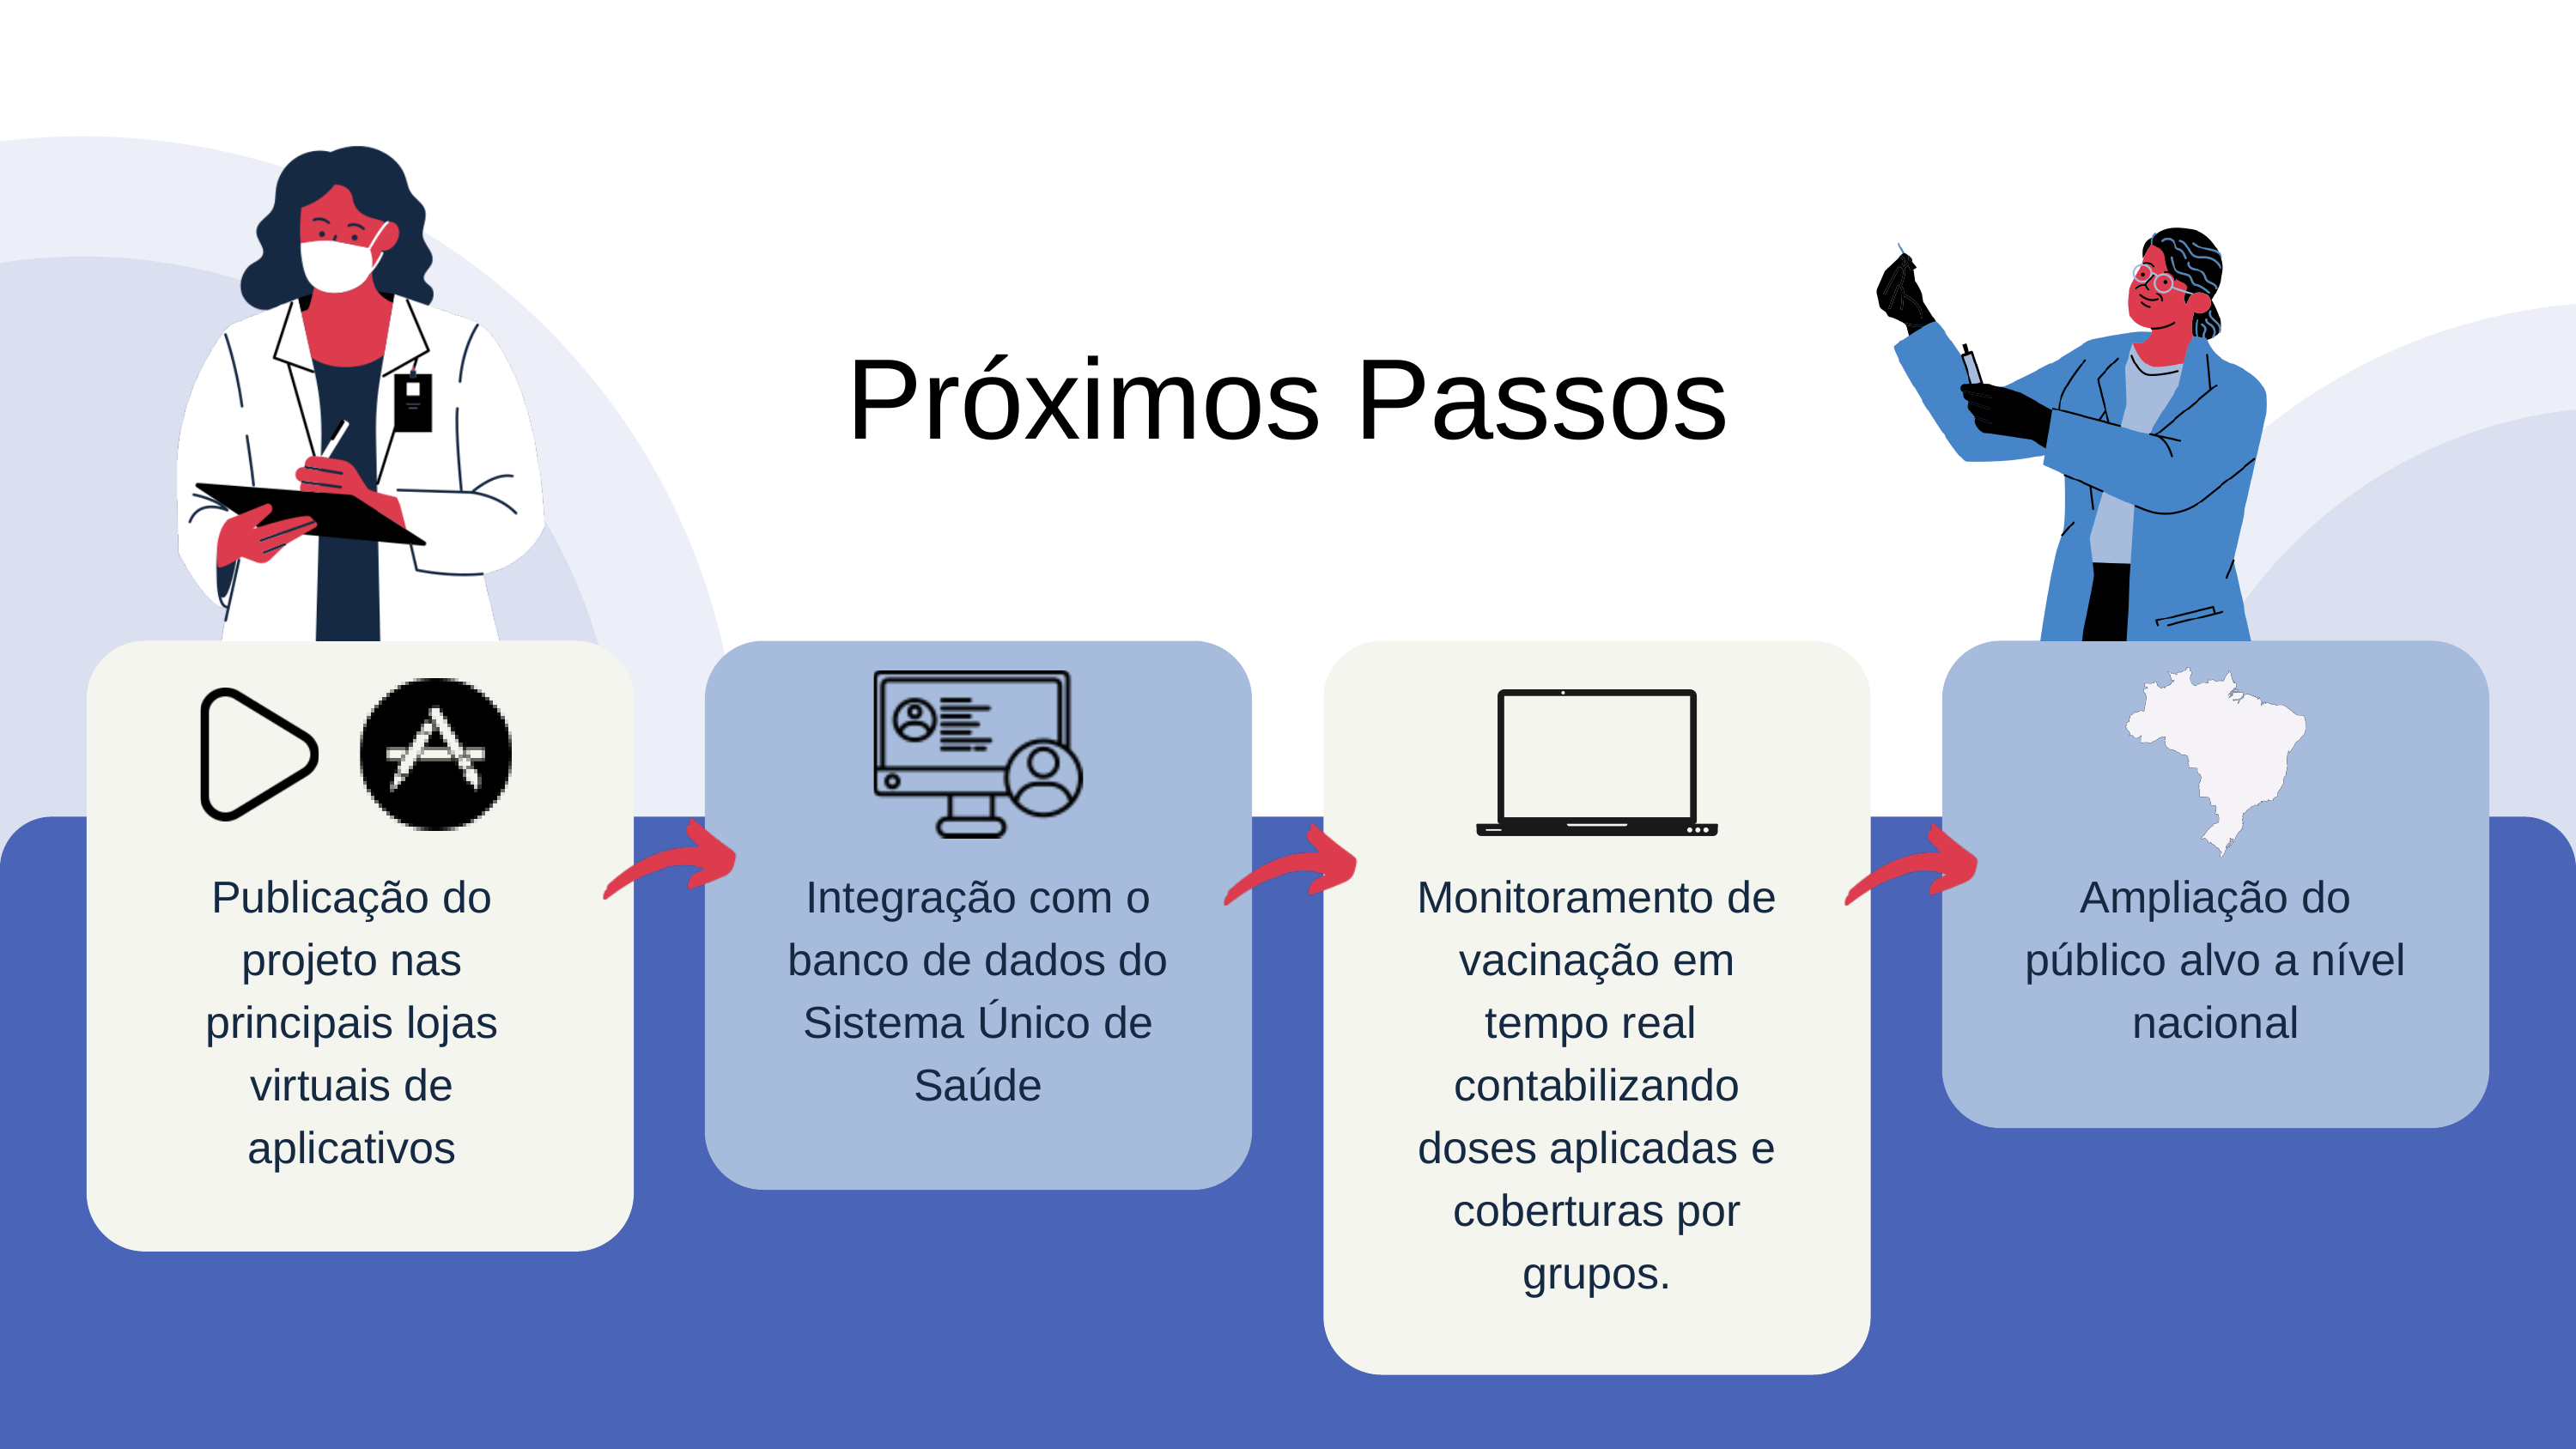

Próximos Passos

Publicação do projeto nas principais lojas virtuais de aplicativos
Integração com o banco de dados do Sistema Único de Saúde
Monitoramento de vacinação em tempo real  contabilizando doses aplicadas e coberturas por grupos.
Ampliação do público alvo a nível nacional